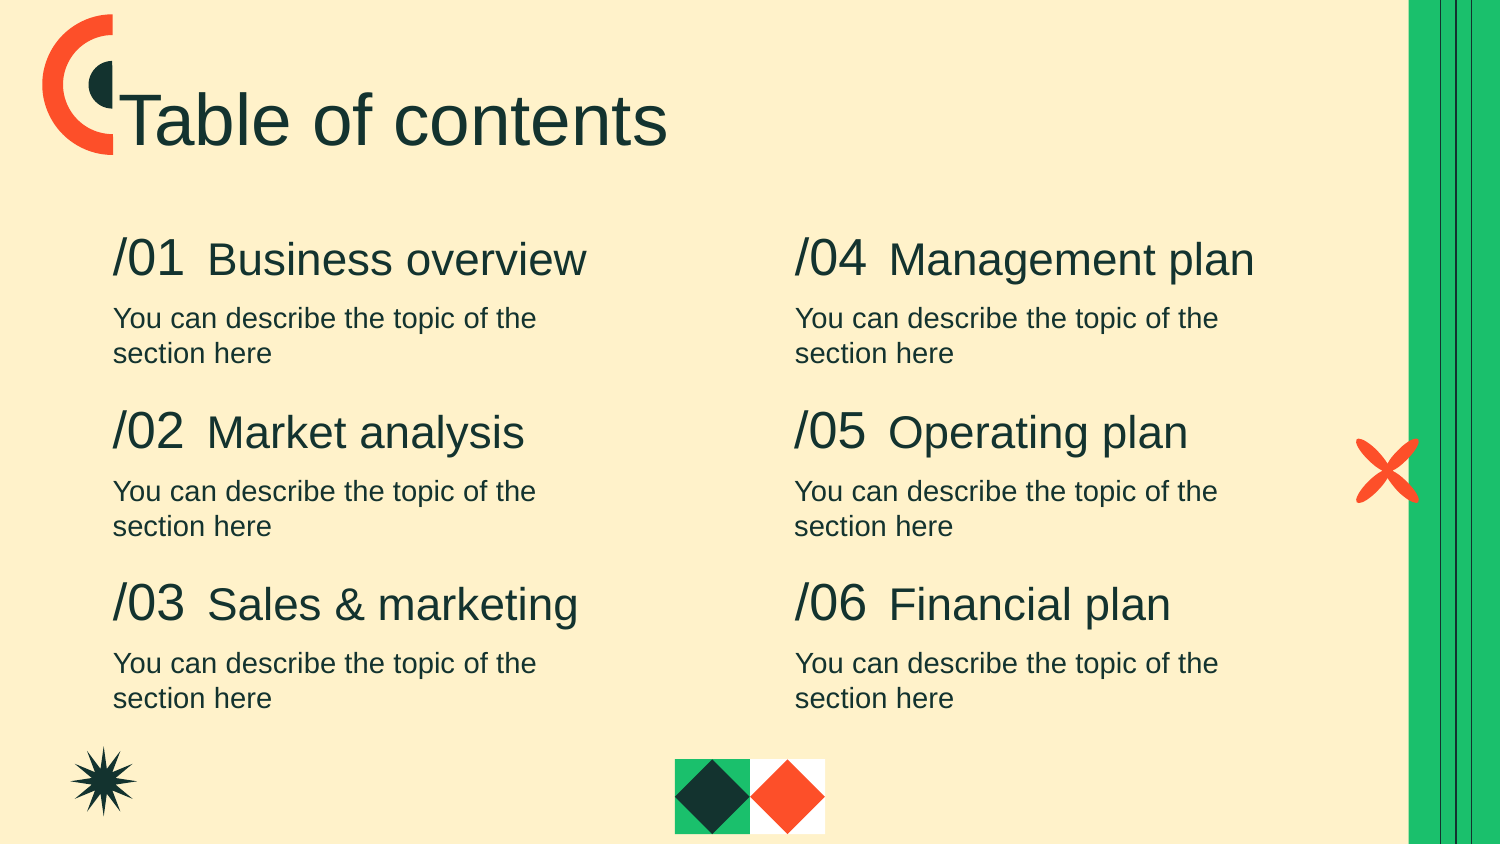

Table of contents
# Business overview
Management plan
/01
/04
You can describe the topic of the section here
You can describe the topic of the section here
Operating plan
Market analysis
/05
/02
You can describe the topic of the section here
You can describe the topic of the section here
Sales & marketing
Financial plan
/03
/06
You can describe the topic of the section here
You can describe the topic of the section here